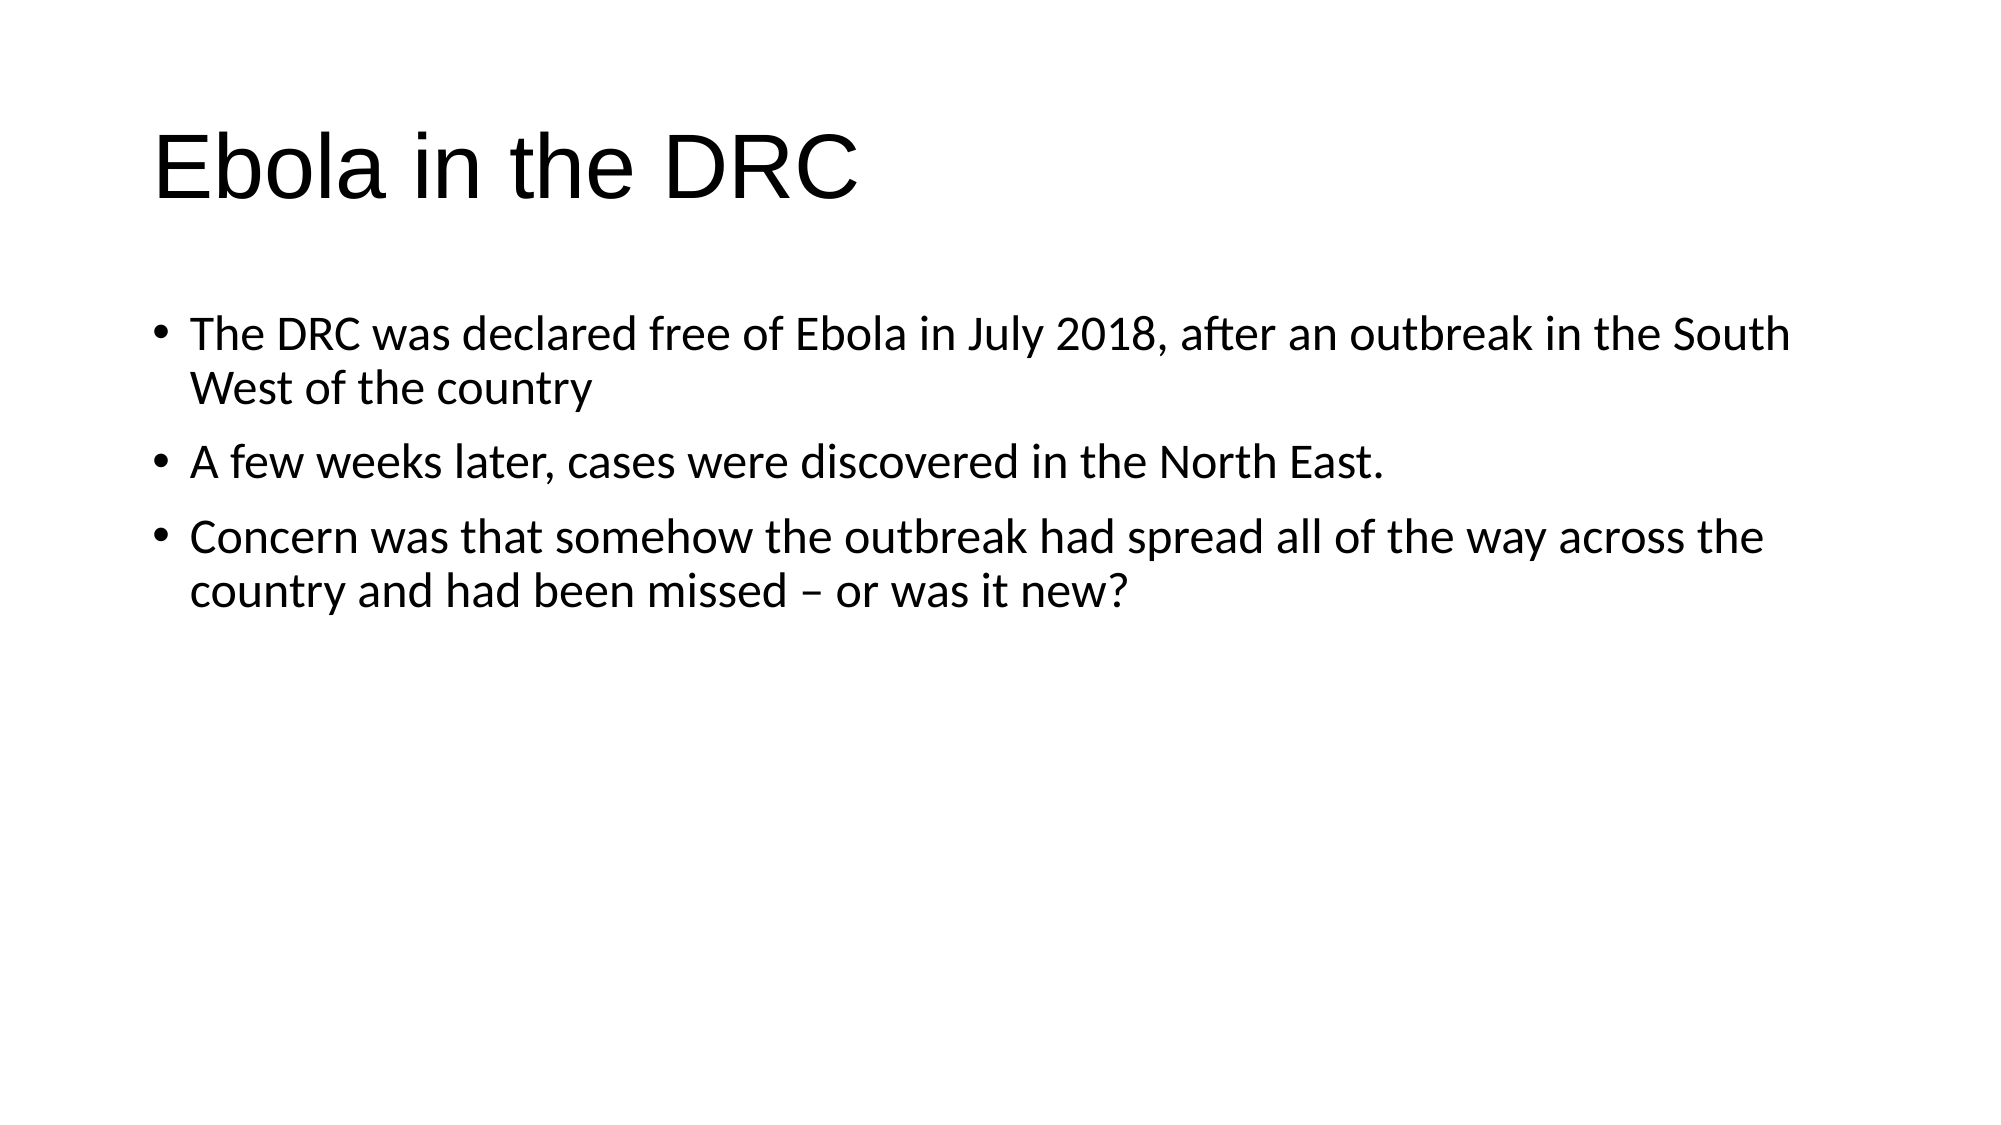

# Ebola in the DRC
The DRC was declared free of Ebola in July 2018, after an outbreak in the South West of the country
A few weeks later, cases were discovered in the North East.
Concern was that somehow the outbreak had spread all of the way across the country and had been missed – or was it new?